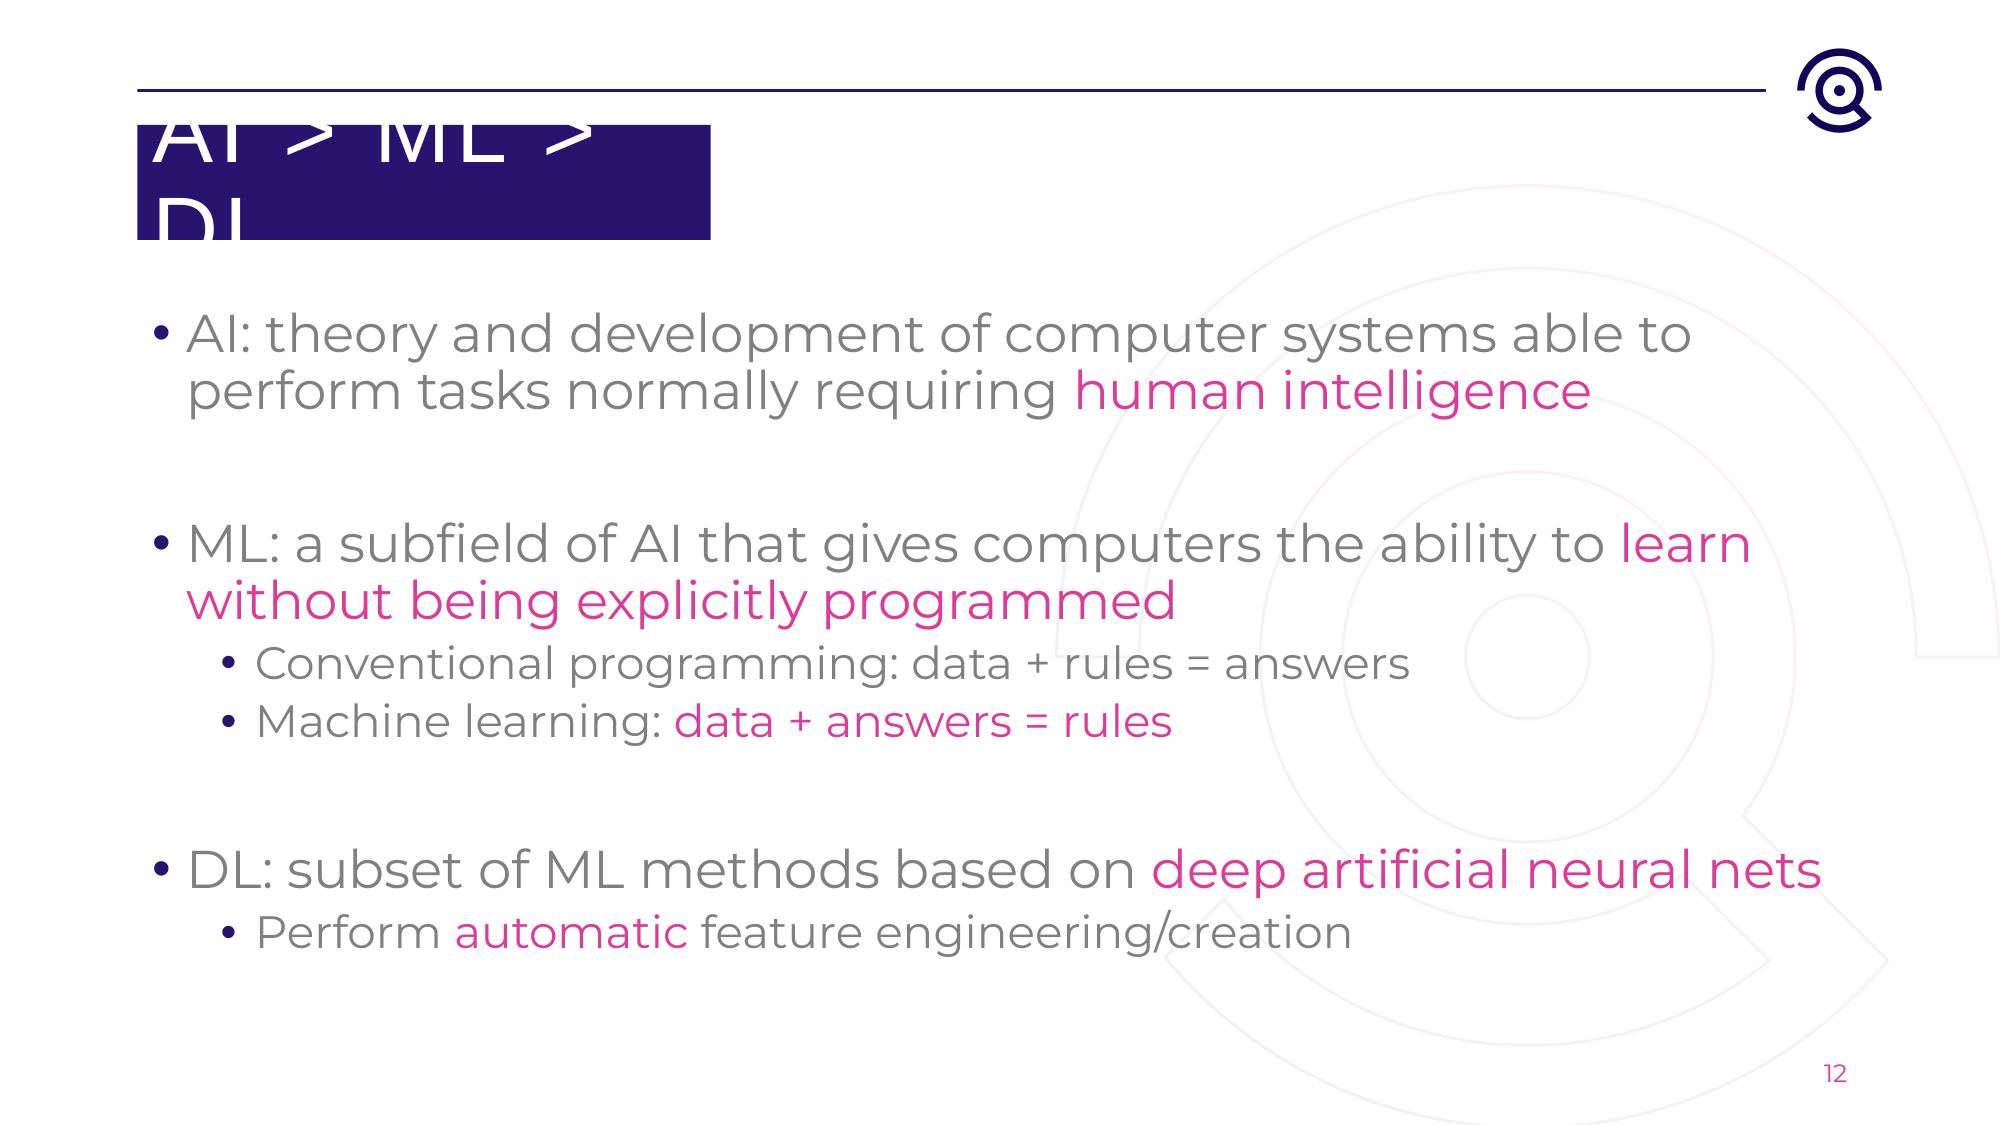

# AI > ML > DL
AI: theory and development of computer systems able to perform tasks normally requiring human intelligence

ML: a subfield of AI that gives computers the ability to learn without being explicitly programmed
Conventional programming: data + rules = answers
Machine learning: data + answers = rules

DL: subset of ML methods based on deep artificial neural nets
Perform automatic feature engineering/creation

12